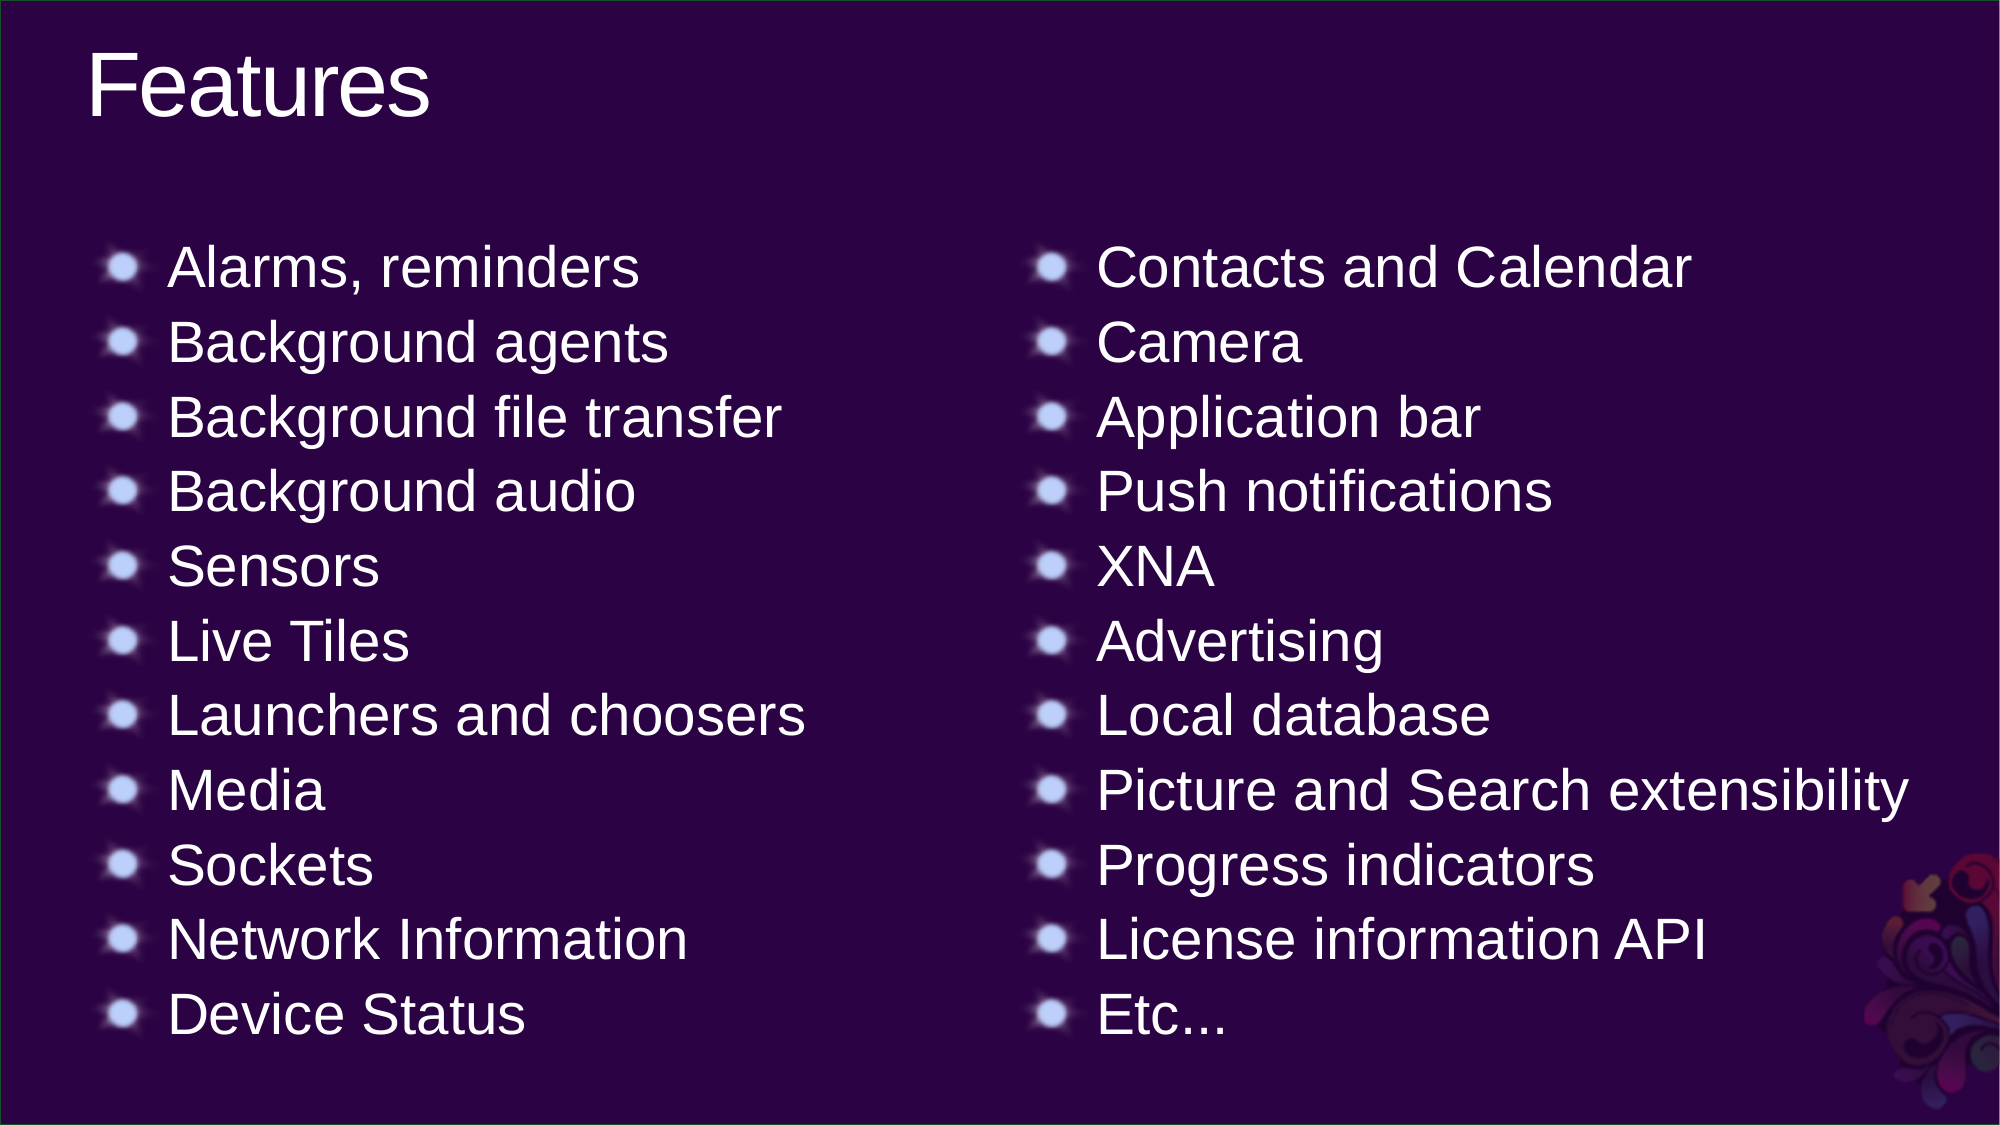

# Features
Alarms, reminders
Background agents
Background file transfer
Background audio
Sensors
Live Tiles
Launchers and choosers
Media
Sockets
Network Information
Device Status

Contacts and Calendar
Camera
Application bar
Push notifications
XNA
Advertising
Local database
Picture and Search extensibility
Progress indicators
License information API
Etc...